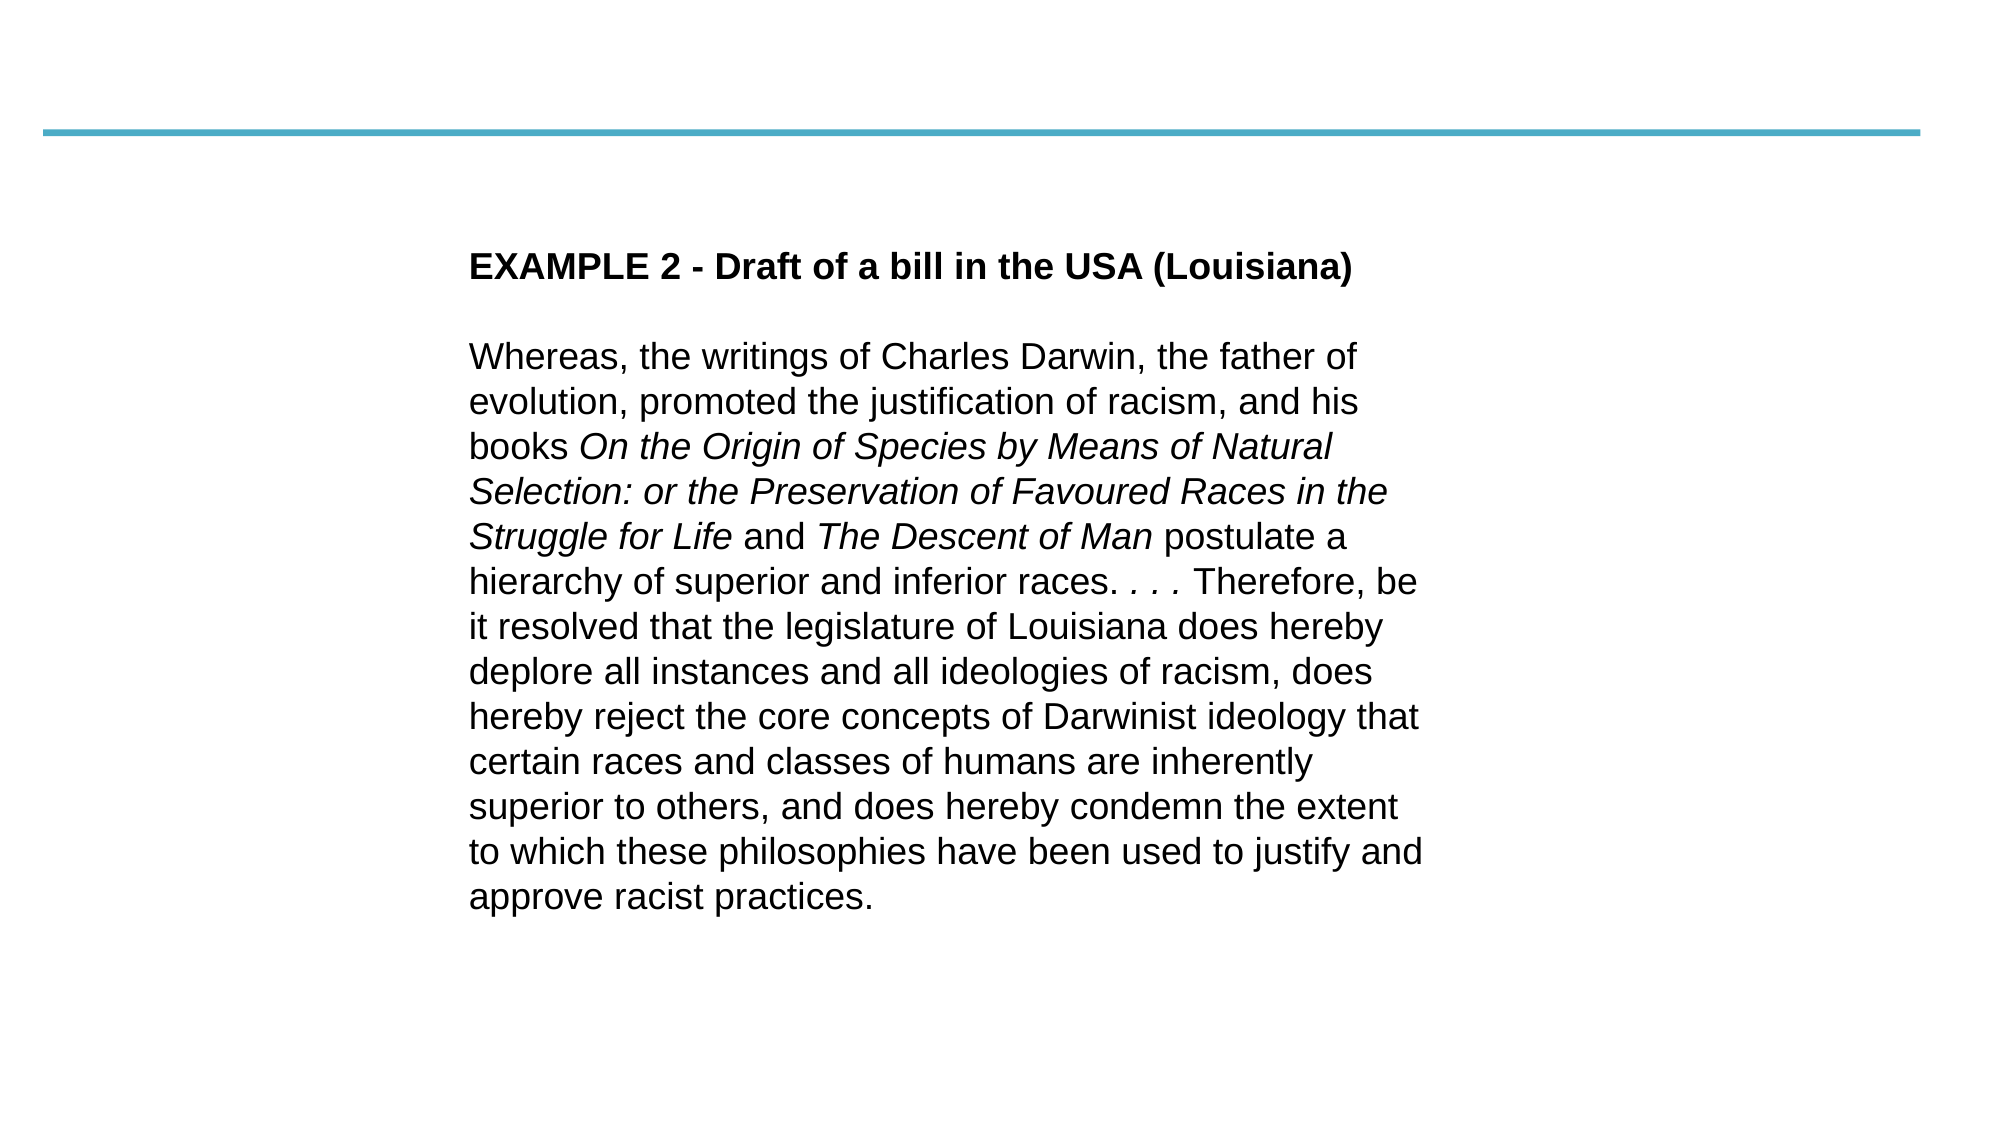

EXAMPLE 2 - Draft of a bill in the USA (Louisiana)

Whereas, the writings of Charles Darwin, the father of evolution, promoted the justification of racism, and his books On the Origin of Species by Means of Natural Selection: or the Preservation of Favoured Races in the Struggle for Life and The Descent of Man postulate a hierarchy of superior and inferior races. . . . Therefore, be it resolved that the legislature of Louisiana does hereby deplore all instances and all ideologies of racism, does hereby reject the core concepts of Darwinist ideology that certain races and classes of humans are inherently superior to others, and does hereby condemn the extent to which these philosophies have been used to justify and approve racist practices.